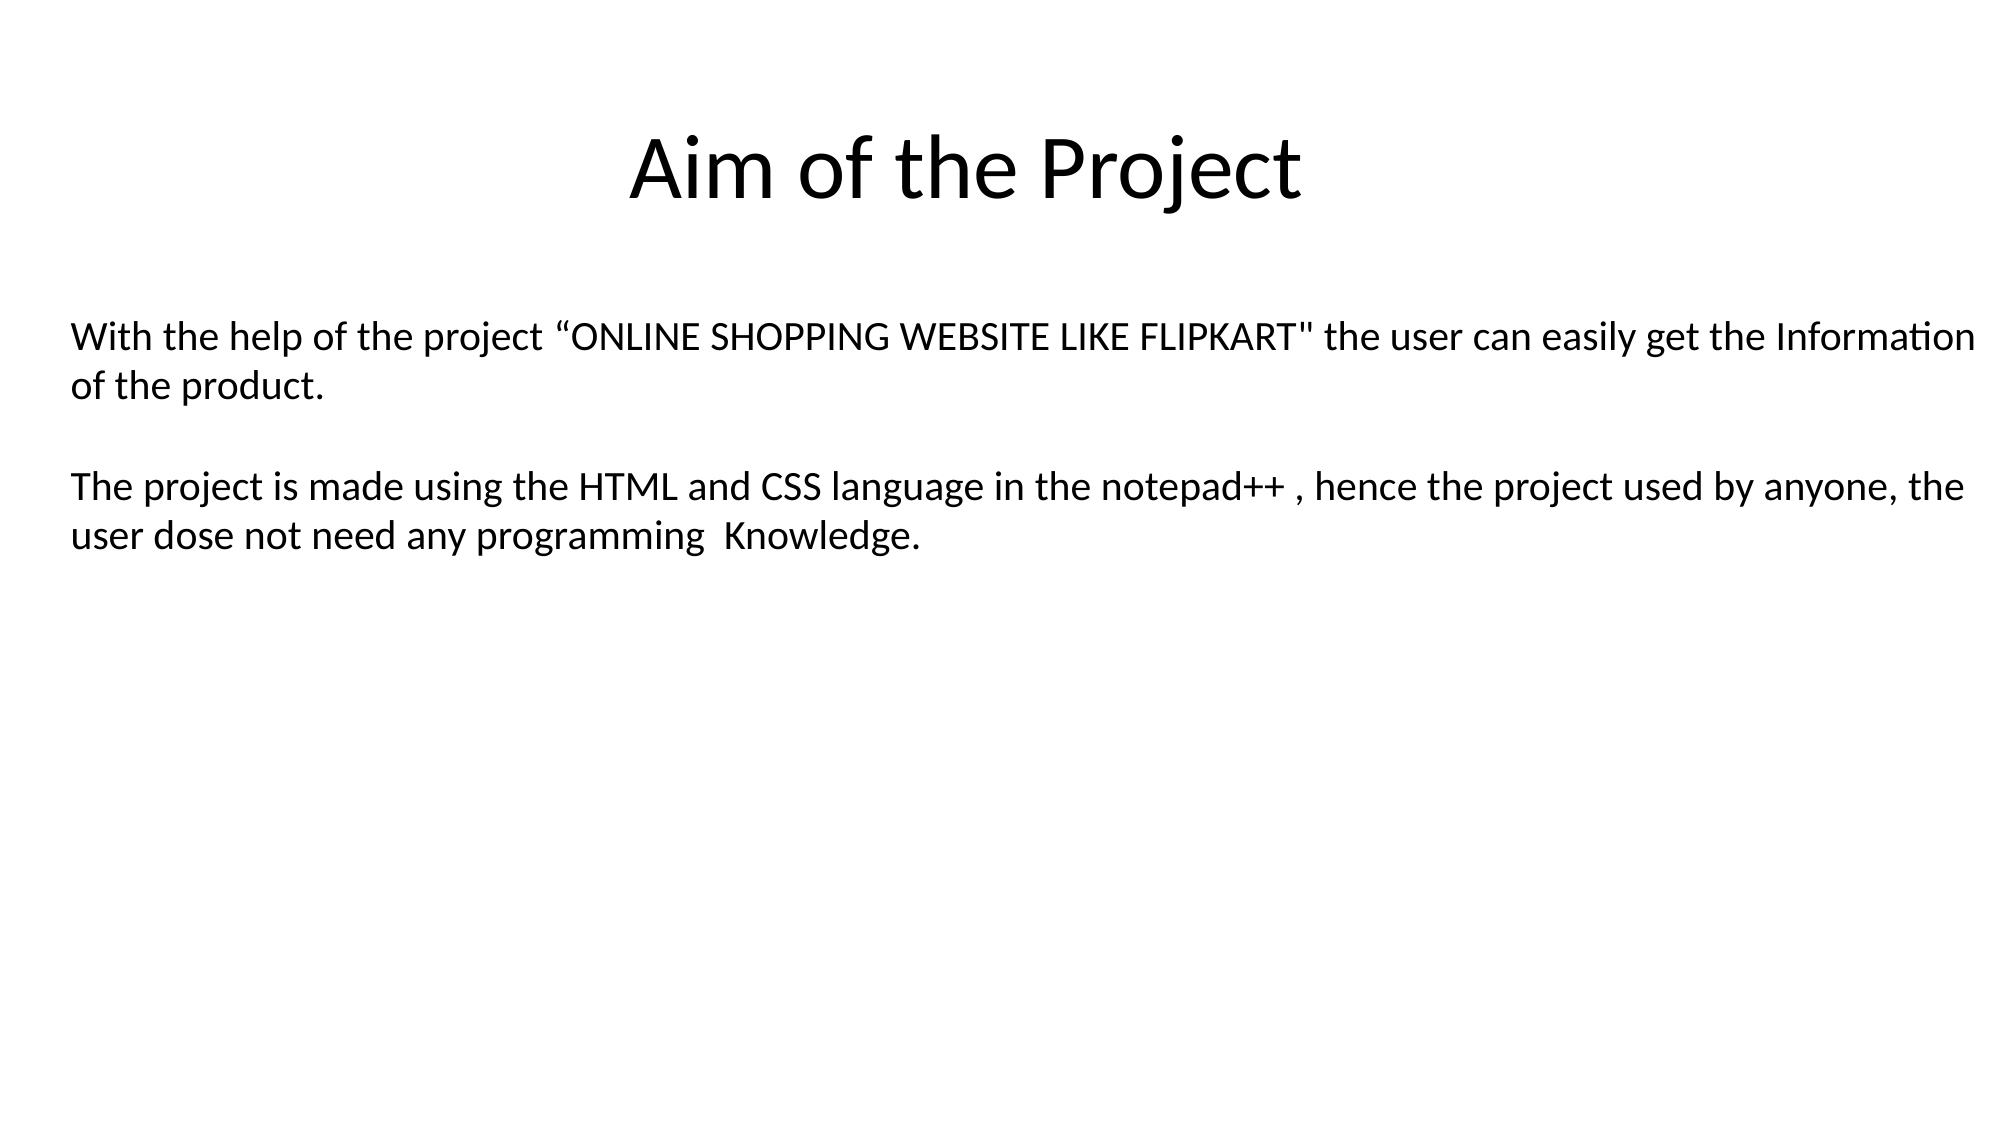

# Aim of the Project
With the help of the project “ONLINE SHOPPING WEBSITE LIKE FLIPKART" the user can easily get the Information of the product.

The project is made using the HTML and CSS language in the notepad++ , hence the project used by anyone, the user dose not need any programming  Knowledge.